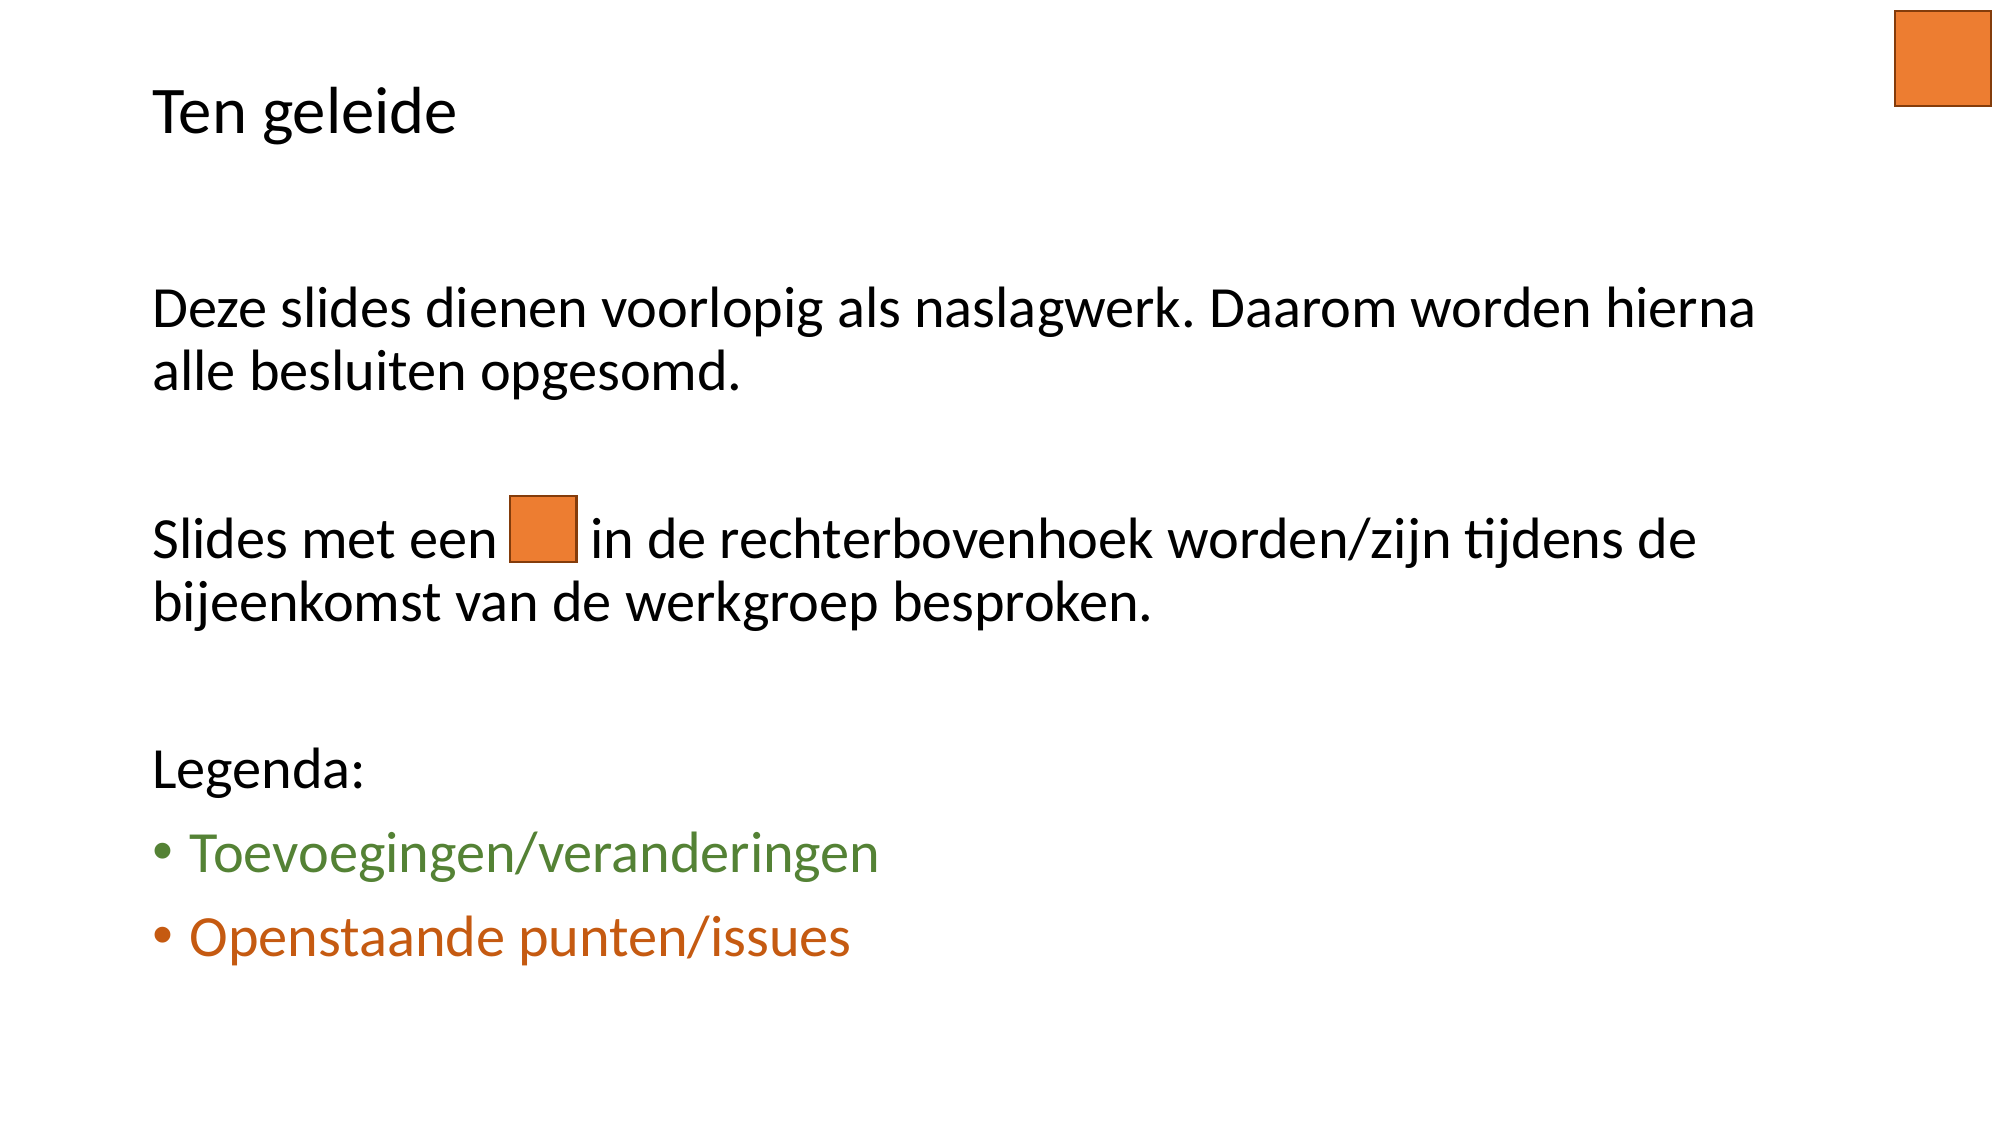

# Ten geleide

Deze slides dienen voorlopig als naslagwerk. Daarom worden hierna alle besluiten opgesomd.

Slides met een       in de rechterbovenhoek worden/zijn tijdens de bijeenkomst van de werkgroep besproken.

Legenda:
Toevoegingen/veranderingen
Openstaande punten/issues